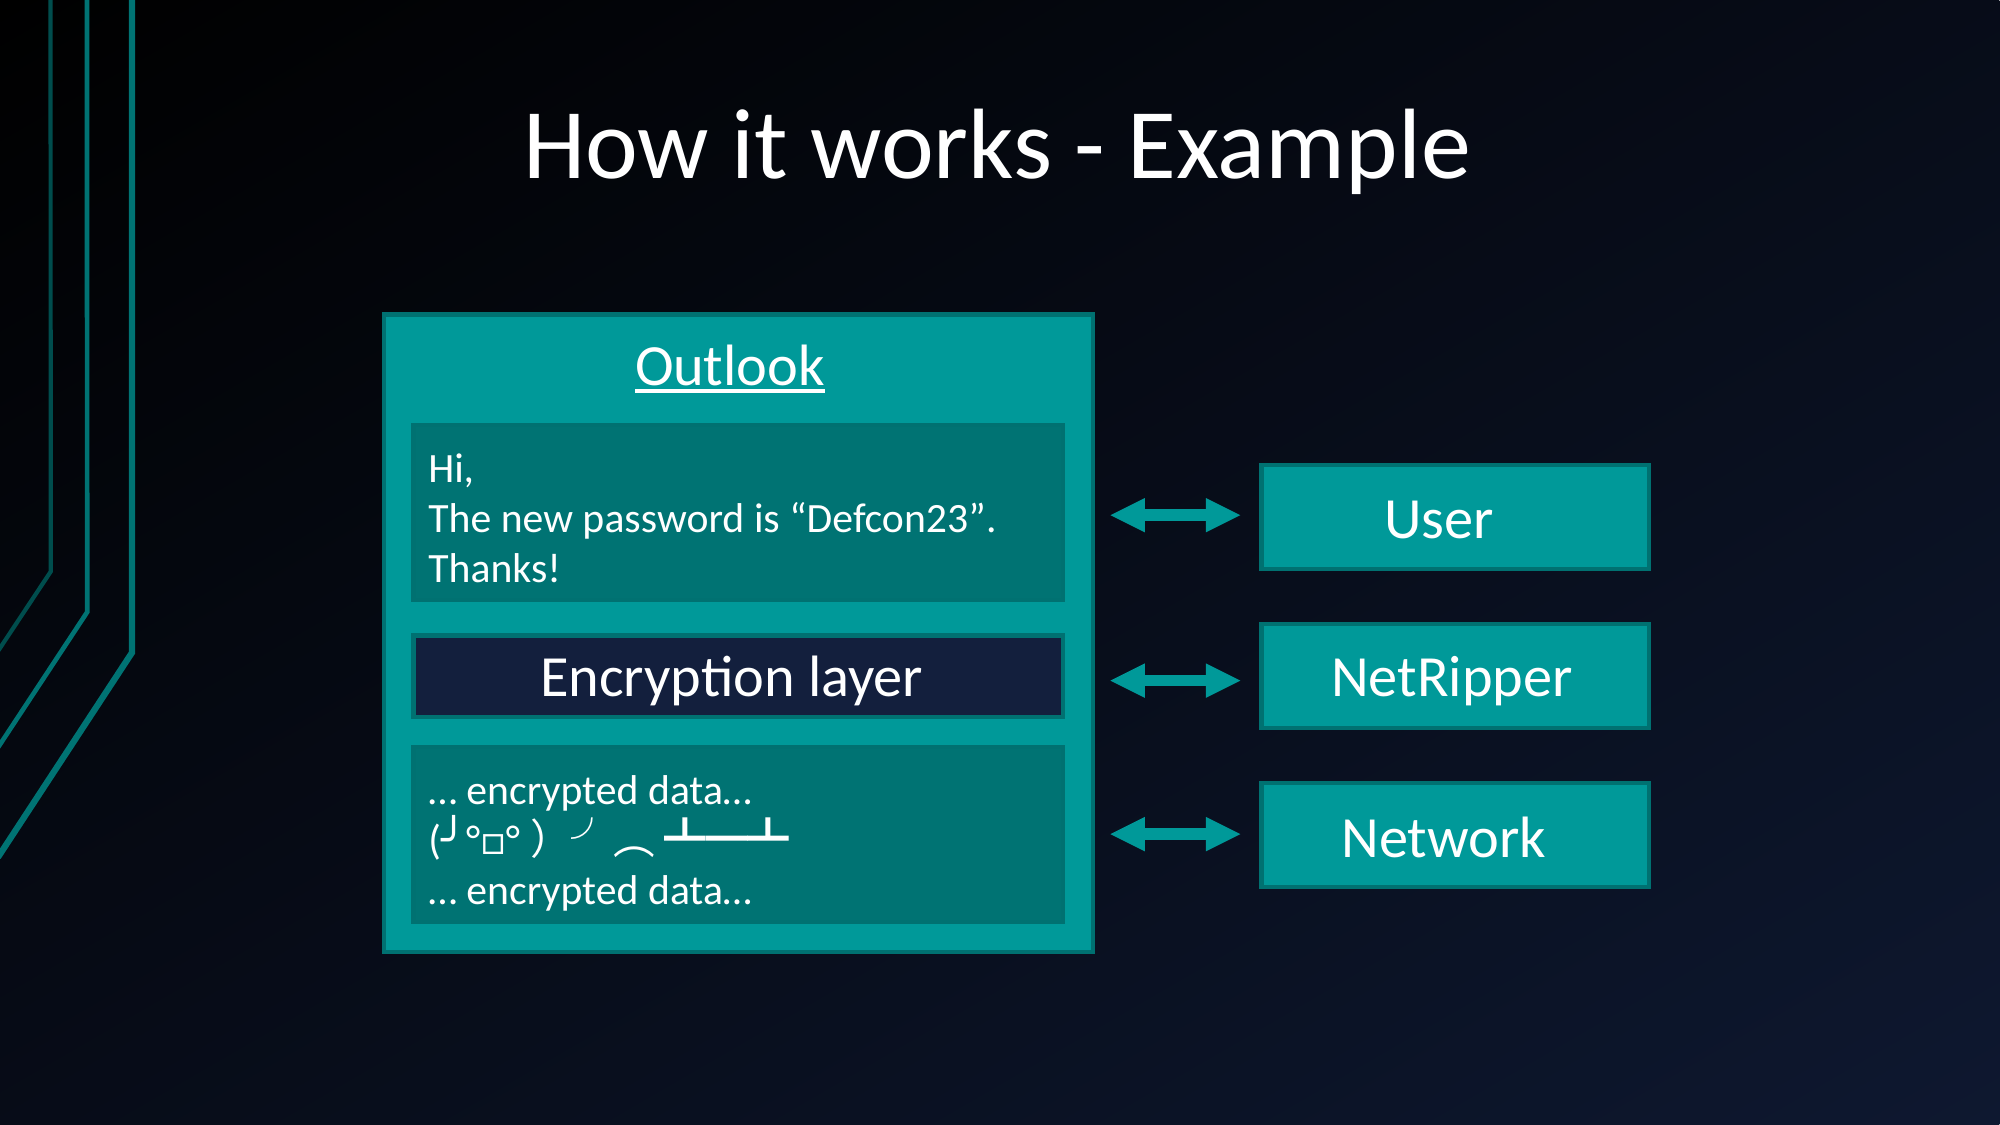

# How it works - Example

Outlook

Hi,
The new password is “Defcon23”.
Thanks!

User

Encryption layer
NetRipper

… encrypted data…
(╯°□°）╯︵ ┻━┻
… encrypted data…

Network